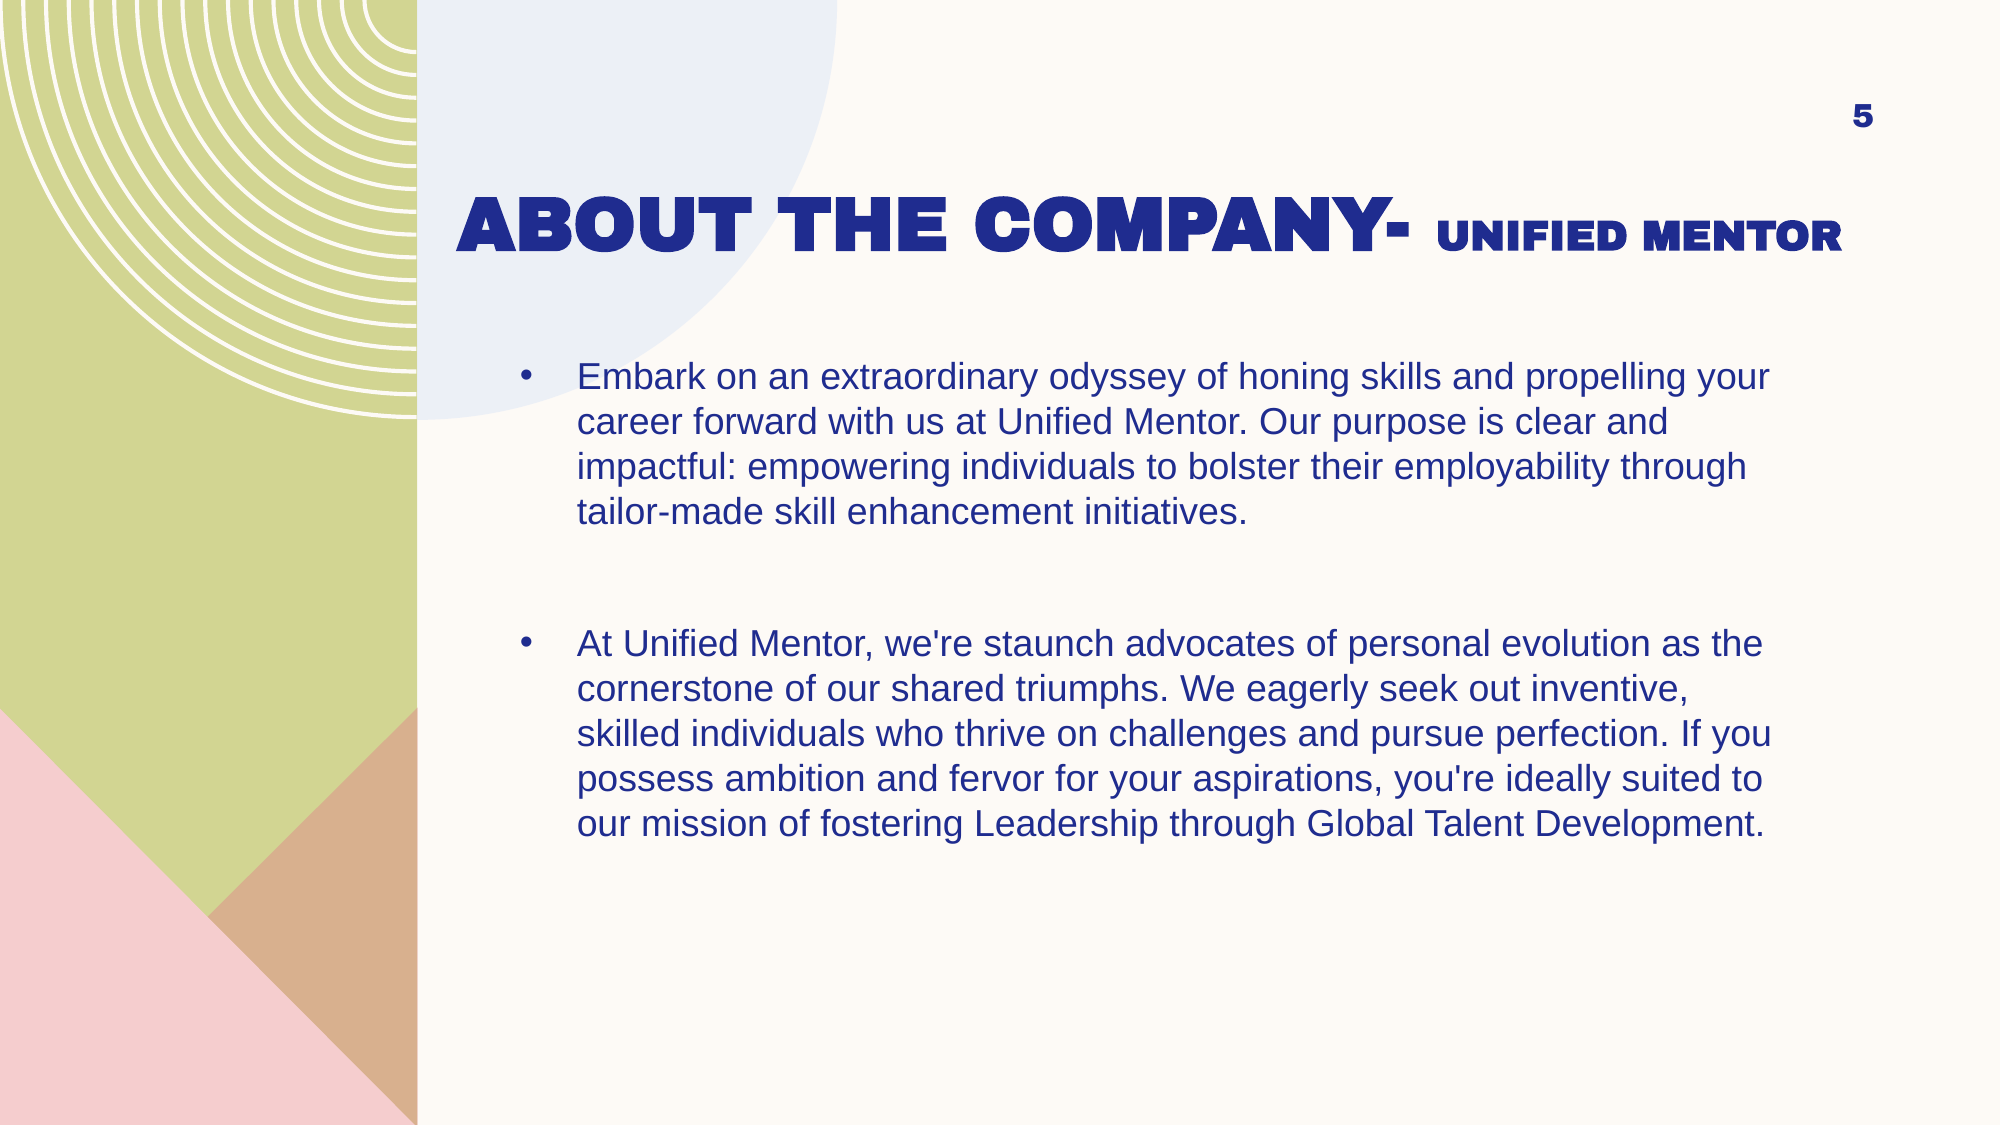

5
# ABOUT THE COMPANY- Unified Mentor
Embark on an extraordinary odyssey of honing skills and propelling your career forward with us at Unified Mentor. Our purpose is clear and impactful: empowering individuals to bolster their employability through tailor-made skill enhancement initiatives.

At Unified Mentor, we're staunch advocates of personal evolution as the cornerstone of our shared triumphs. We eagerly seek out inventive, skilled individuals who thrive on challenges and pursue perfection. If you possess ambition and fervor for your aspirations, you're ideally suited to our mission of fostering Leadership through Global Talent Development.